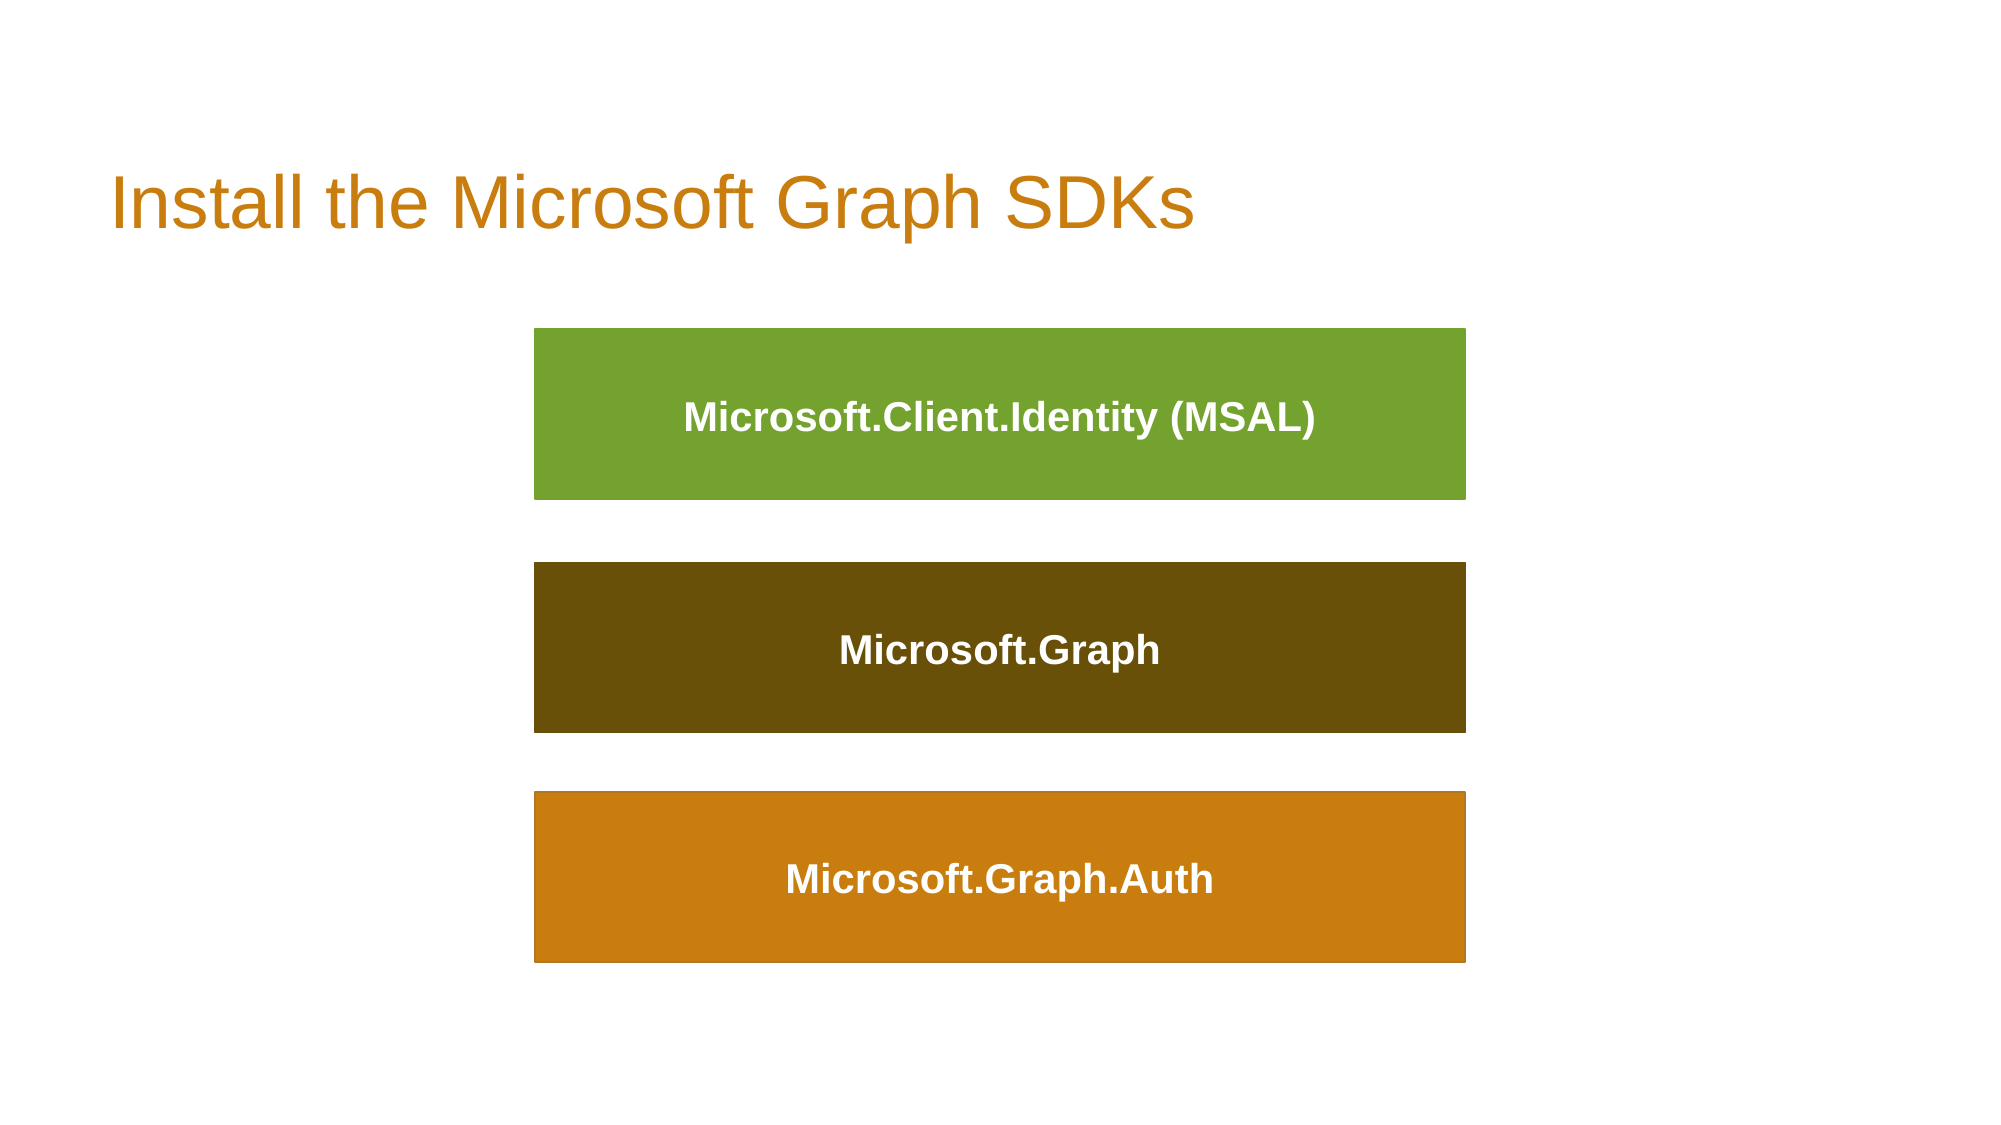

Install the Microsoft Graph SDKs
Objectives
Microsoft.Client.Identity (MSAL)
Microsoft.Graph
Microsoft.Graph.Auth